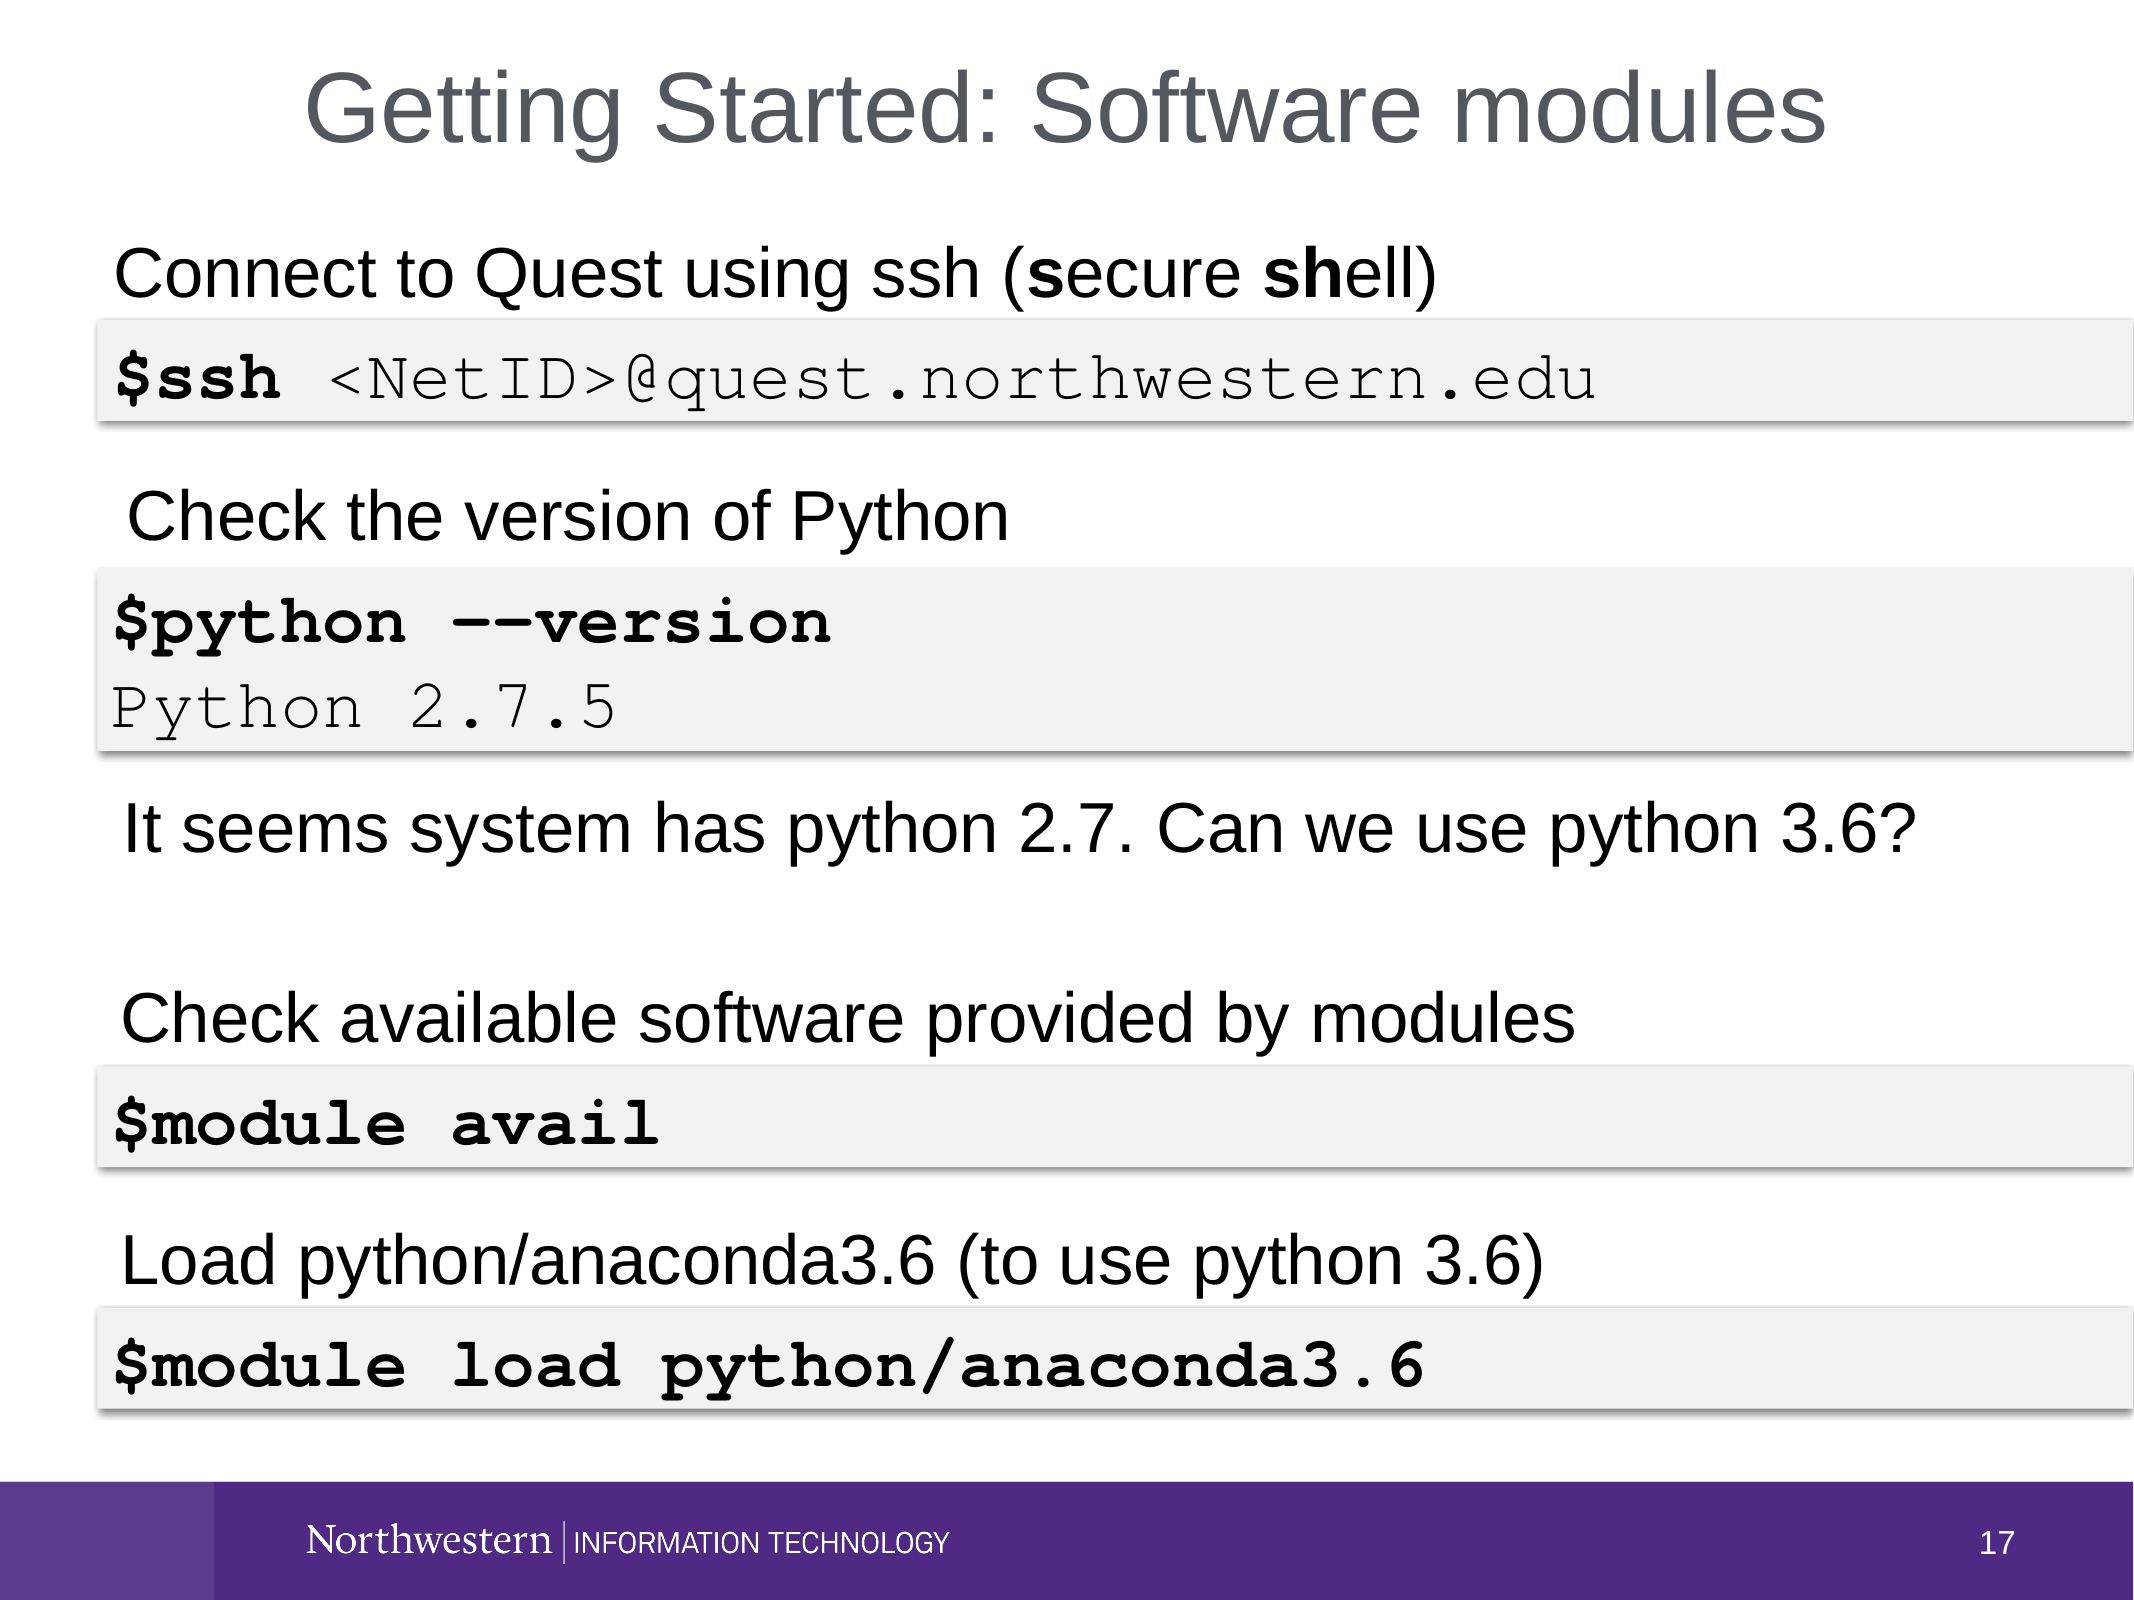

Getting Started: Software modules
Connect to Quest using ssh (secure shell)
$ssh <NetID>@quest.northwestern.edu

Check the version of Python
$python --version
Python 2.7.5

It seems system has python 2.7. Can we use python 3.6?
Check available software provided by modules
 $module avail

Load python/anaconda3.6 (to use python 3.6)
 $module load python/anaconda3.6

17